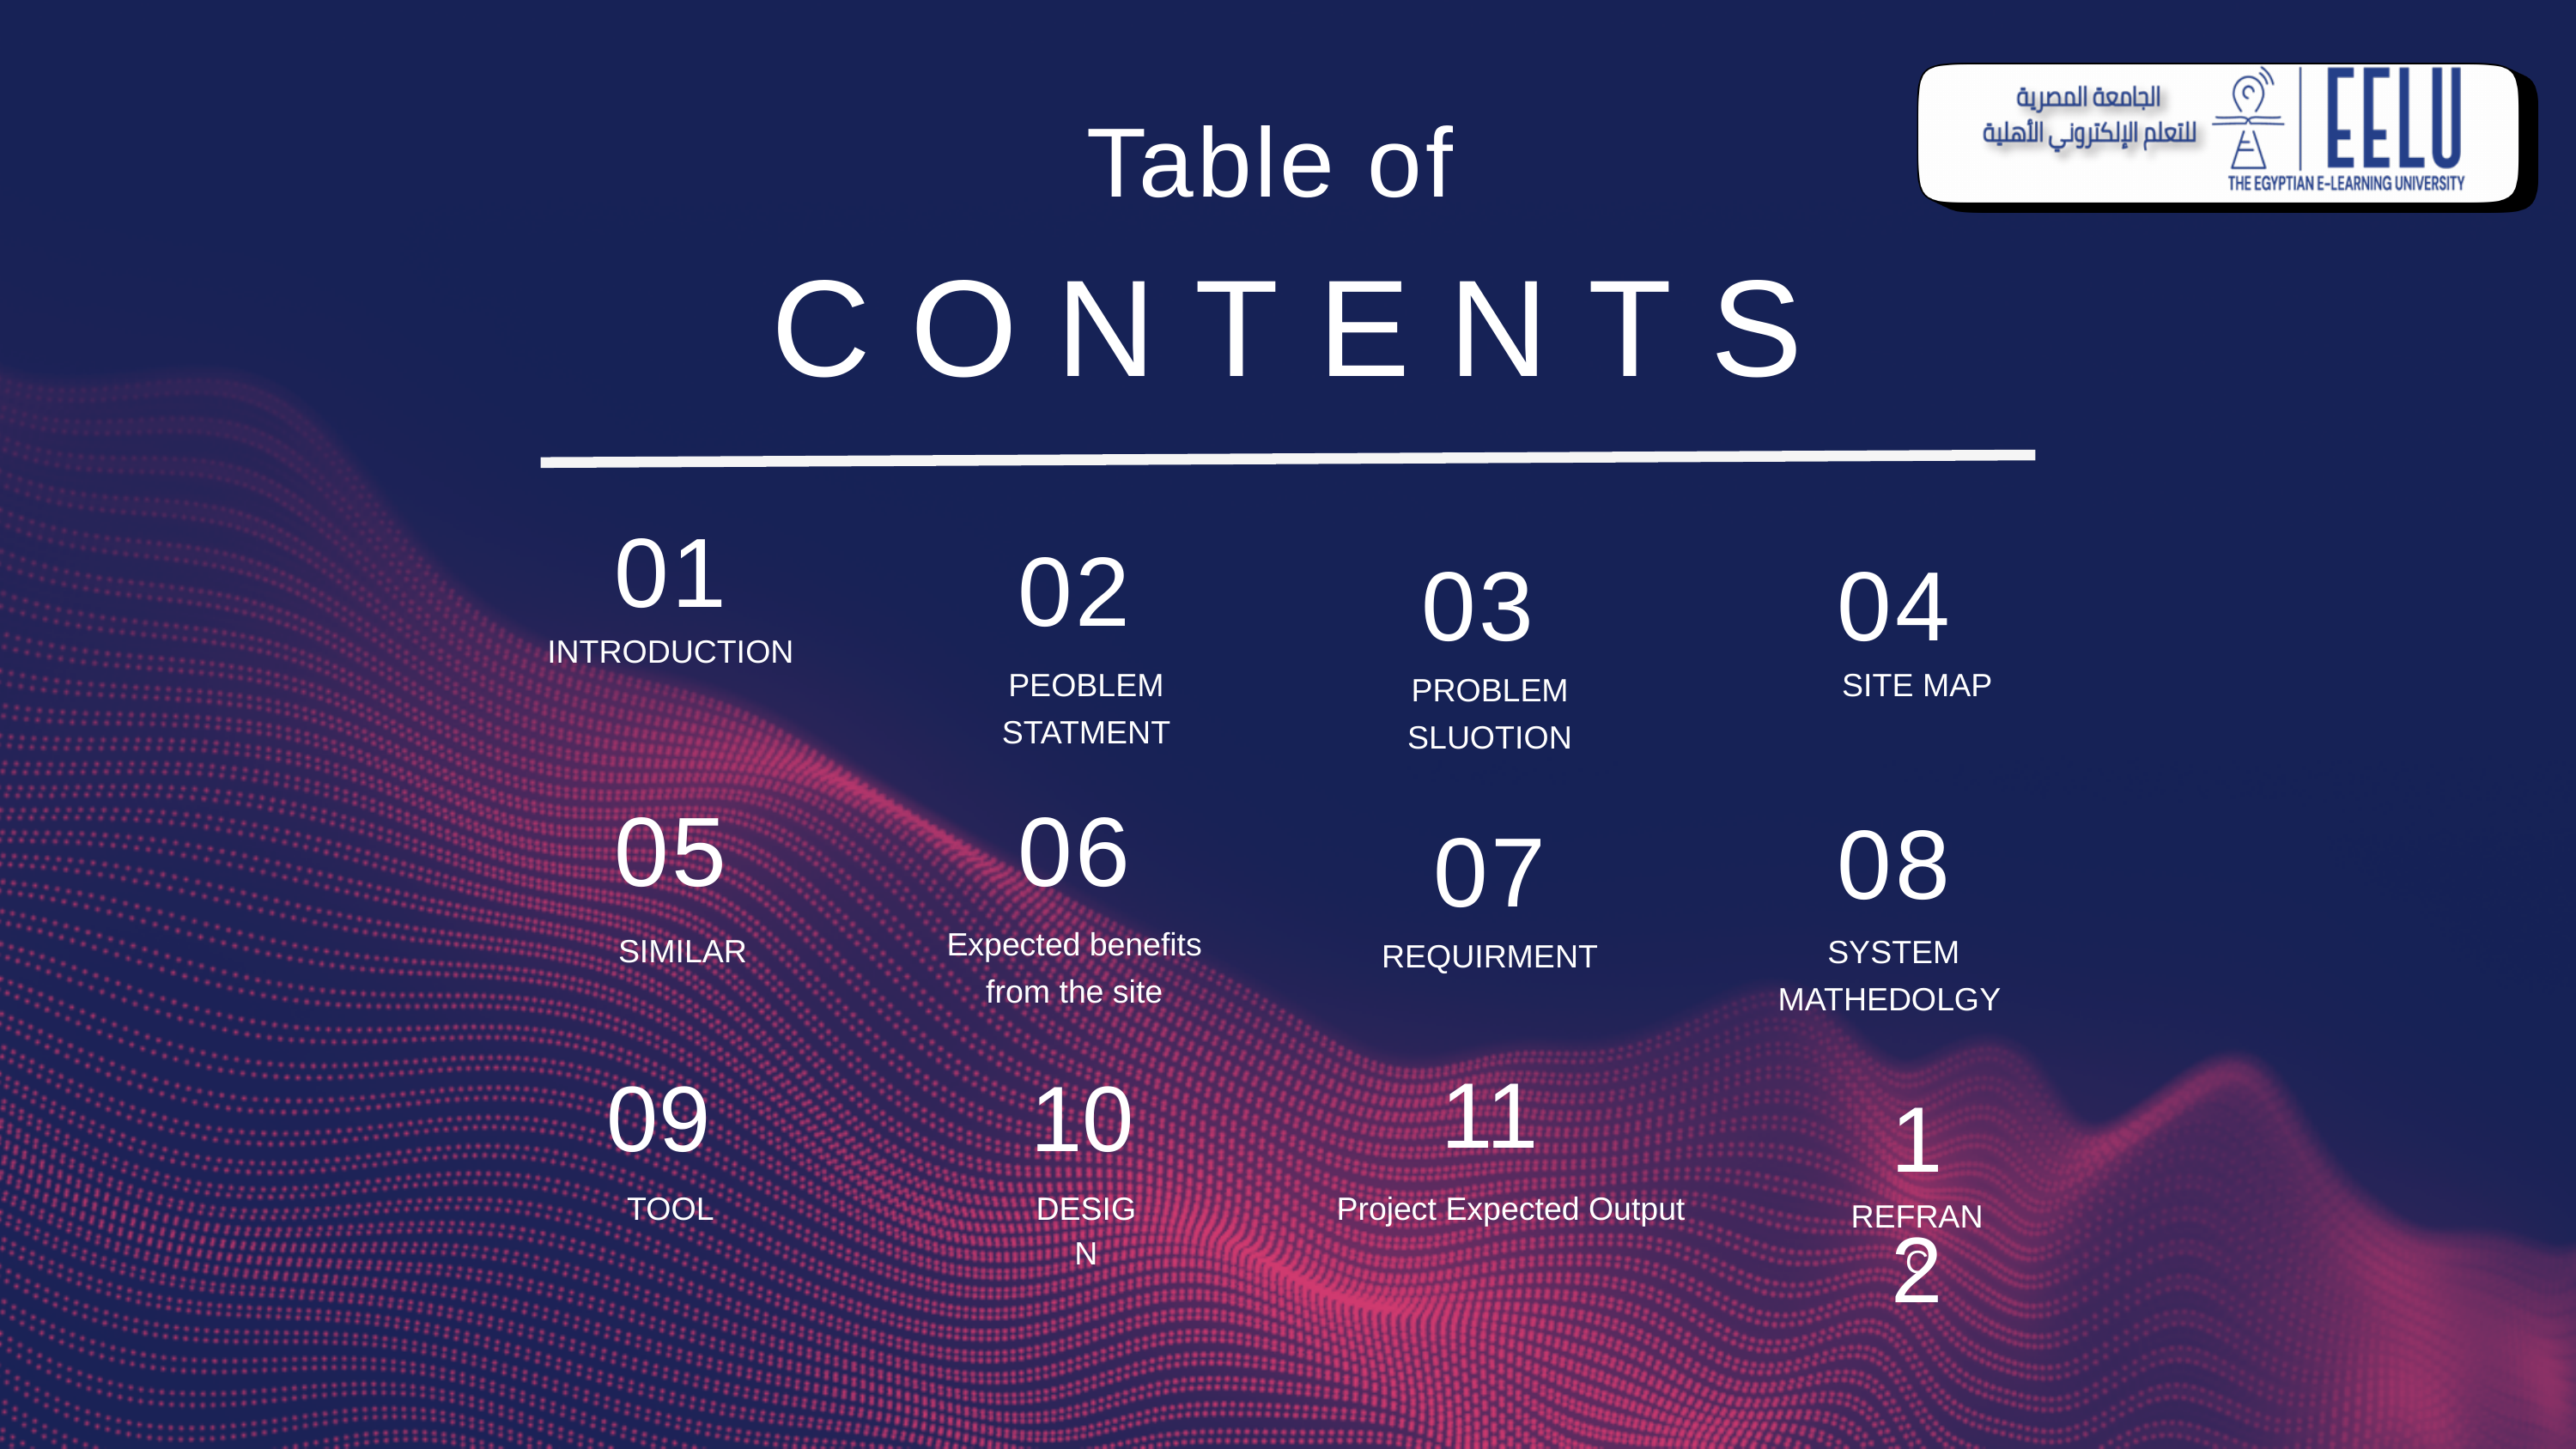

Table of
CONTENTS

01
02
03
04
INTRODUCTION
PEOBLEM STATMENT
SITE MAP
PROBLEM SLUOTION
05
06
08
07
Expected benefits
from the site

SIMILAR
SYSTEM MATHEDOLGY
REQUIRMENT
11
09
10
12
TOOL
DESIGN
Project Expected Output
REFRANC